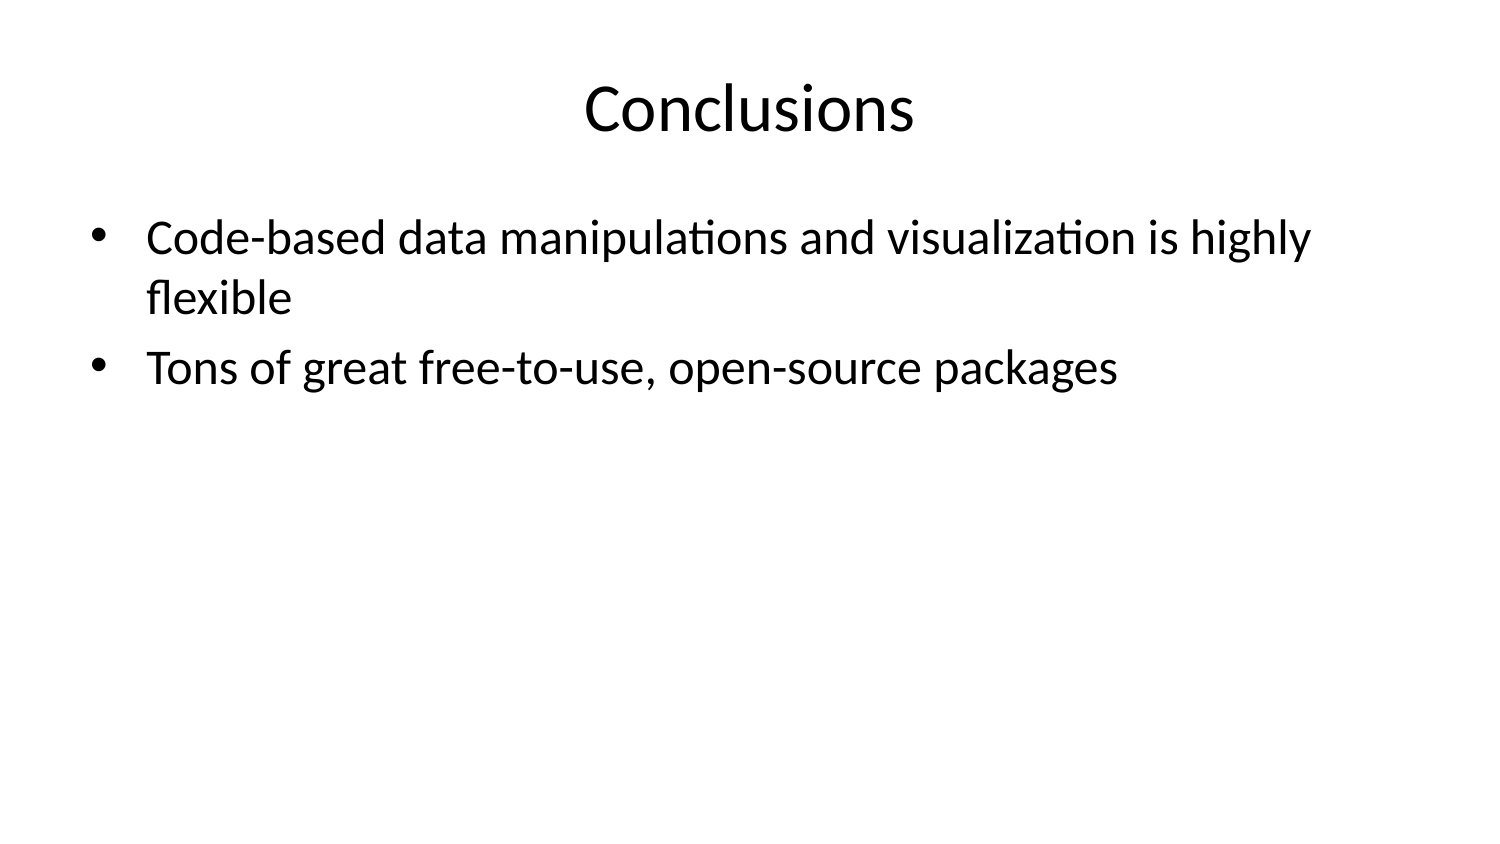

# Conclusions
Code-based data manipulations and visualization is highly flexible
Tons of great free-to-use, open-source packages